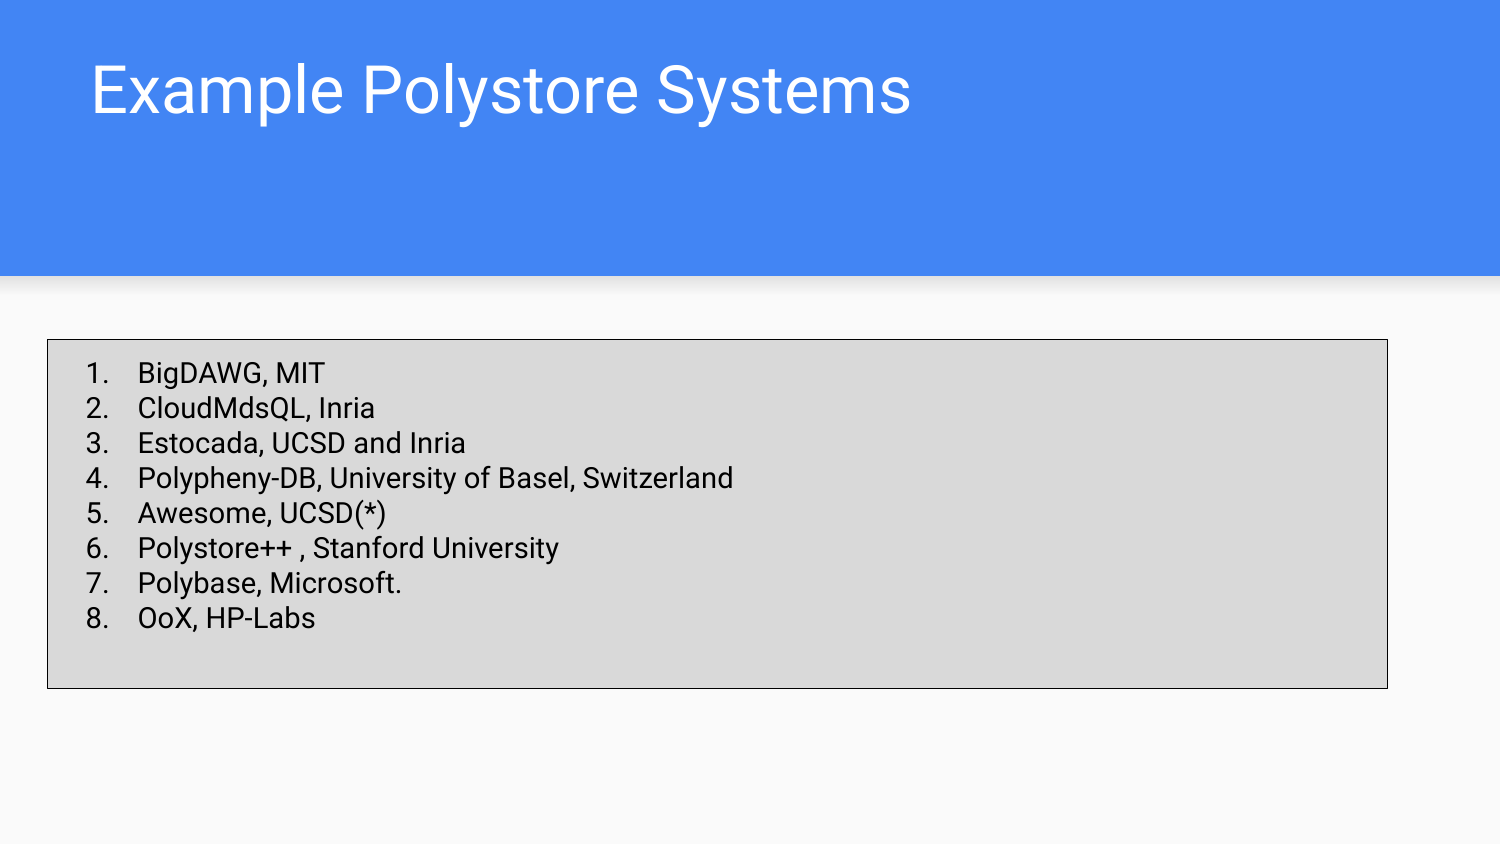

# Example Polystore Systems
BigDAWG, MIT
CloudMdsQL, Inria
Estocada, UCSD and Inria
Polypheny-DB, University of Basel, Switzerland
Awesome, UCSD(*)
Polystore++ , Stanford University
Polybase, Microsoft.
OoX, HP-Labs